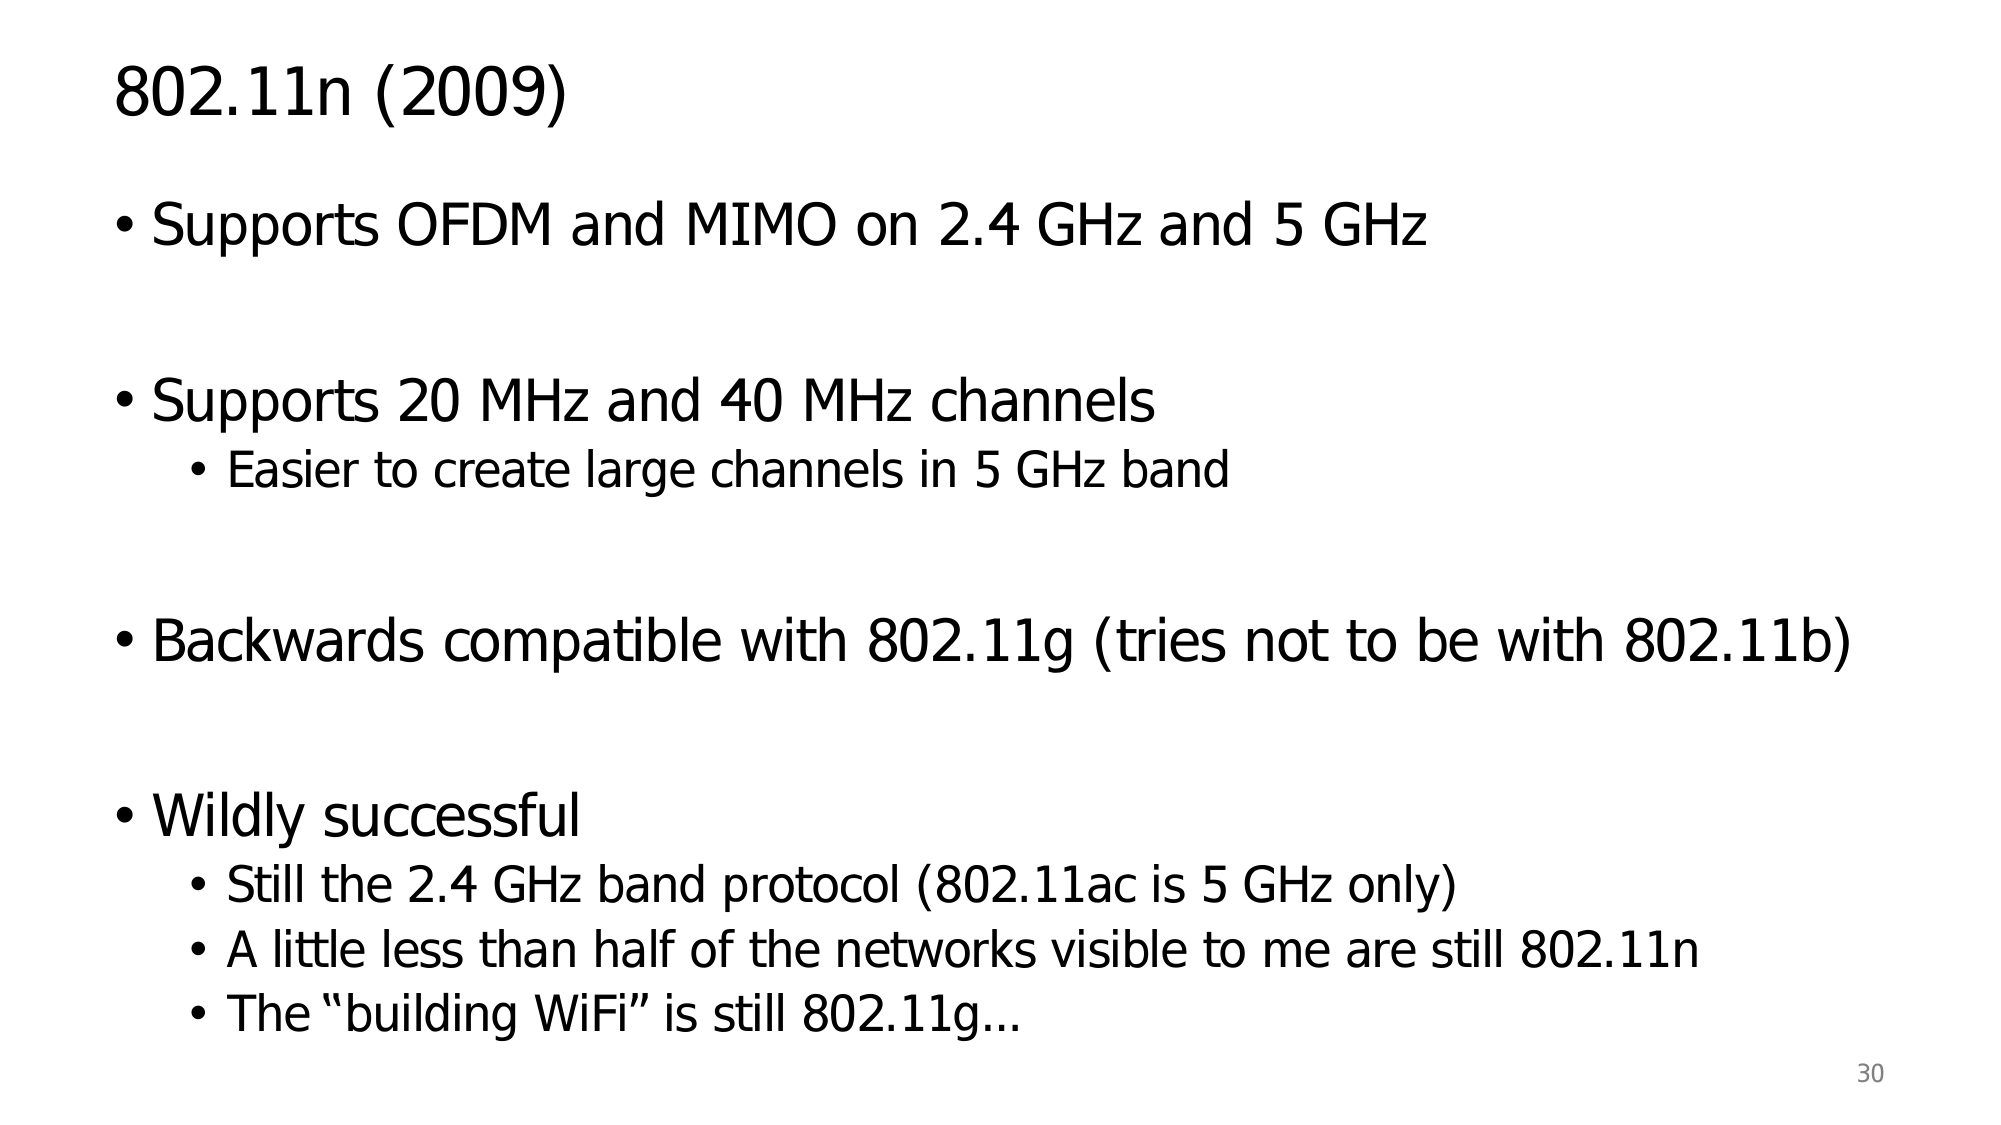

# 802.11n (2009)
Supports OFDM and MIMO on 2.4 GHz and 5 GHz

Supports 20 MHz and 40 MHz channels
Easier to create large channels in 5 GHz band

Backwards compatible with 802.11g (tries not to be with 802.11b)

Wildly successful
Still the 2.4 GHz band protocol (802.11ac is 5 GHz only)
A little less than half of the networks visible to me are still 802.11n
The “building WiFi” is still 802.11g…
30